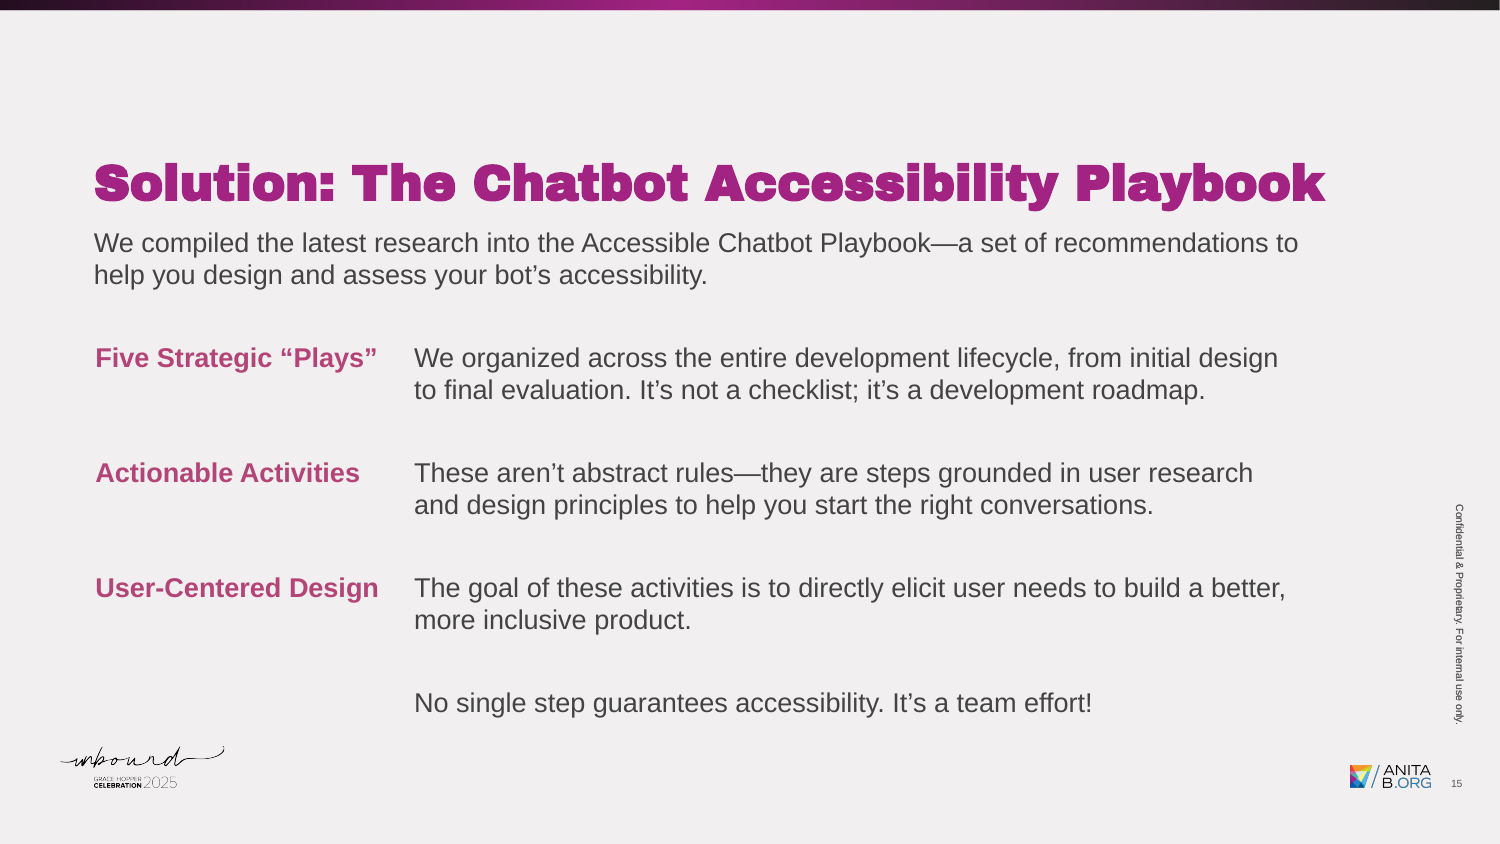

Solution: The Chatbot Accessibility Playbook
We compiled the latest research into the Accessible Chatbot Playbook—a set of recommendations to help you design and assess your bot’s accessibility.
Five Strategic “Plays”	We organized across the entire development lifecycle, from initial design to final evaluation. It’s not a checklist; it’s a development roadmap.
Actionable Activities	These aren’t abstract rules—they are steps grounded in user research and design principles to help you start the right conversations.
User-Centered Design	The goal of these activities is to directly elicit user needs to build a better, more inclusive product.
No single step guarantees accessibility. It’s a team effort!
15